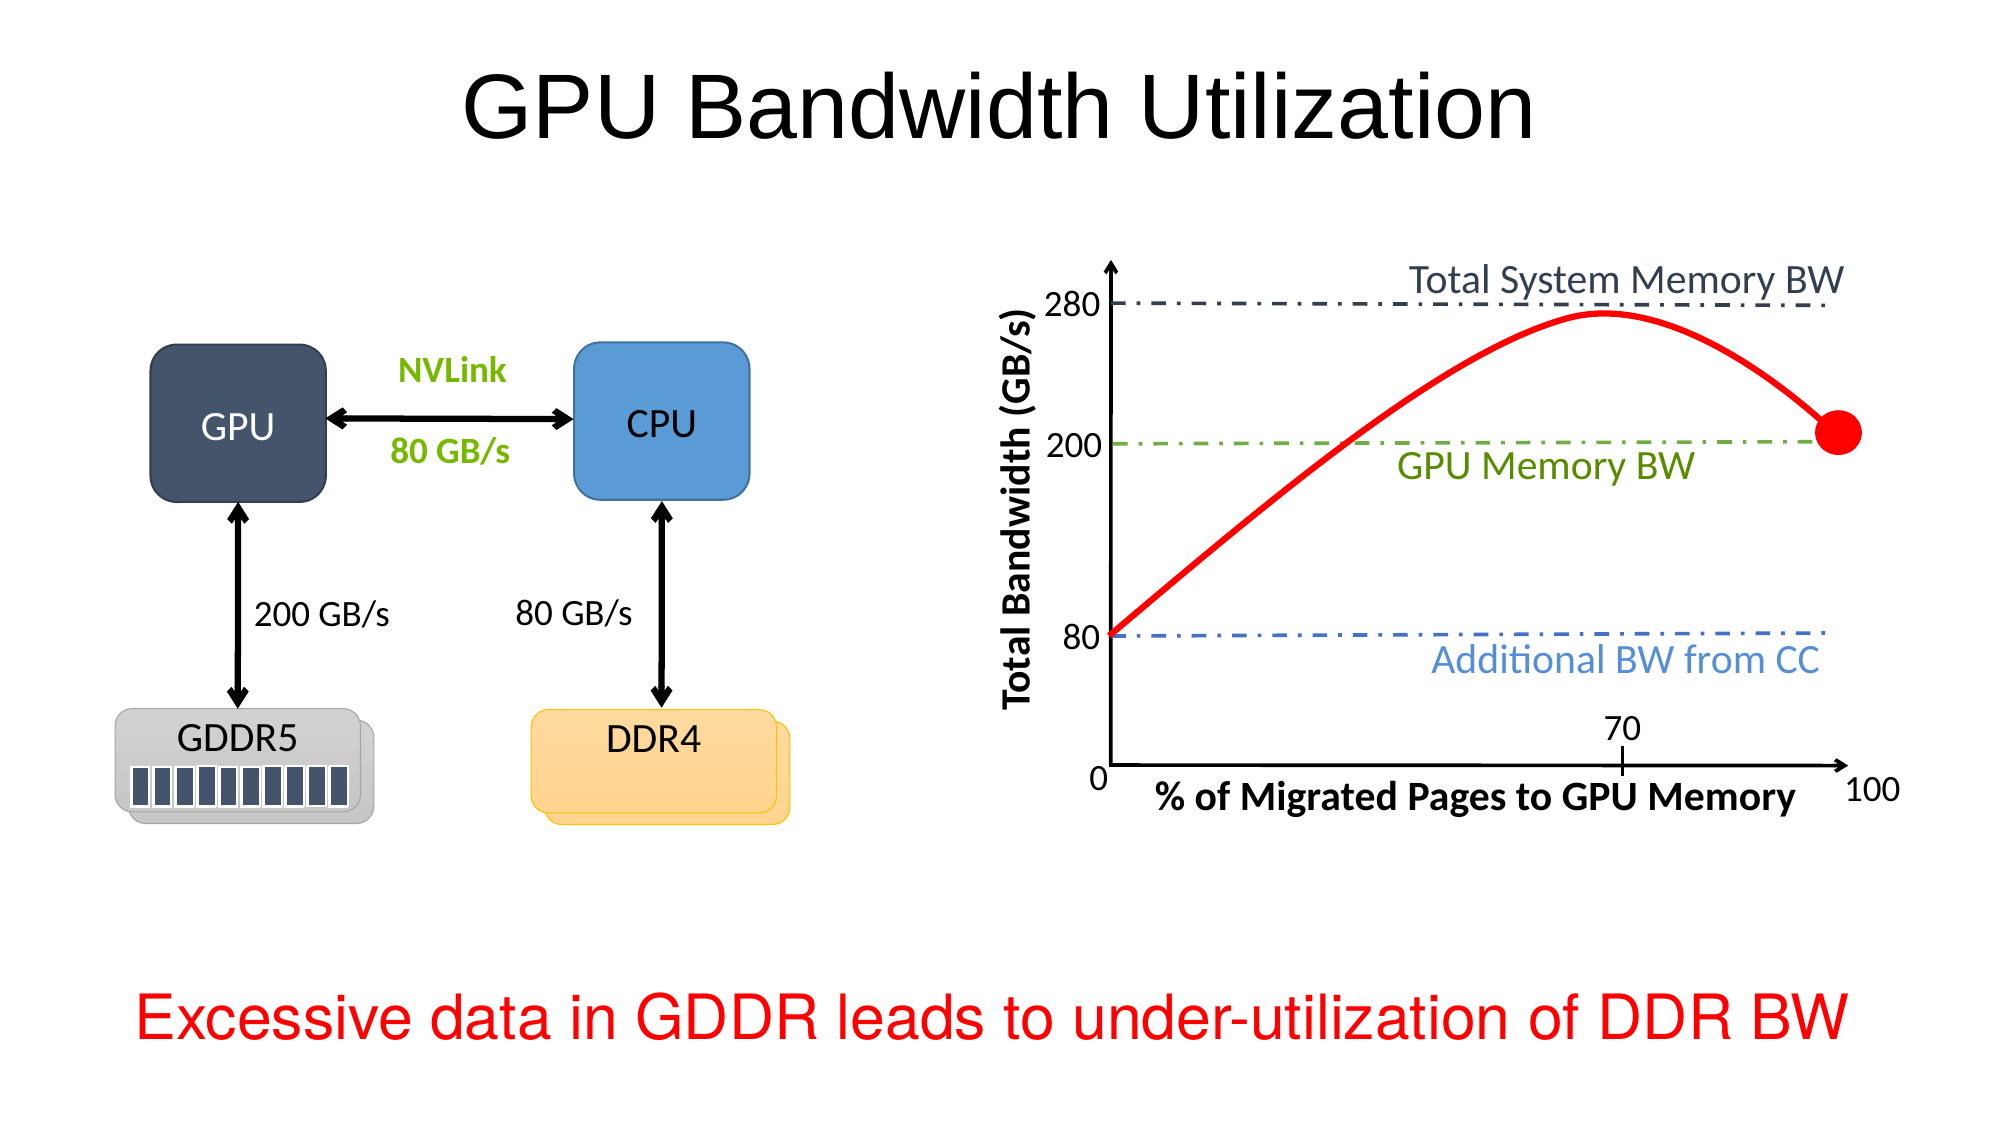

# GPU Bandwidth Utilization
Total System Memory BW
280

NVLink
80 GB/s
CPU
GPU

200
GPU Memory BW
Total Bandwidth (GB/s)
80 GB/s
200 GB/s
80
Additional BW from CC
70
GDDR5

DDR4

0
100
% of Migrated Pages to GPU Memory

Excessive data in GDDR leads to under-utilization of DDR BW